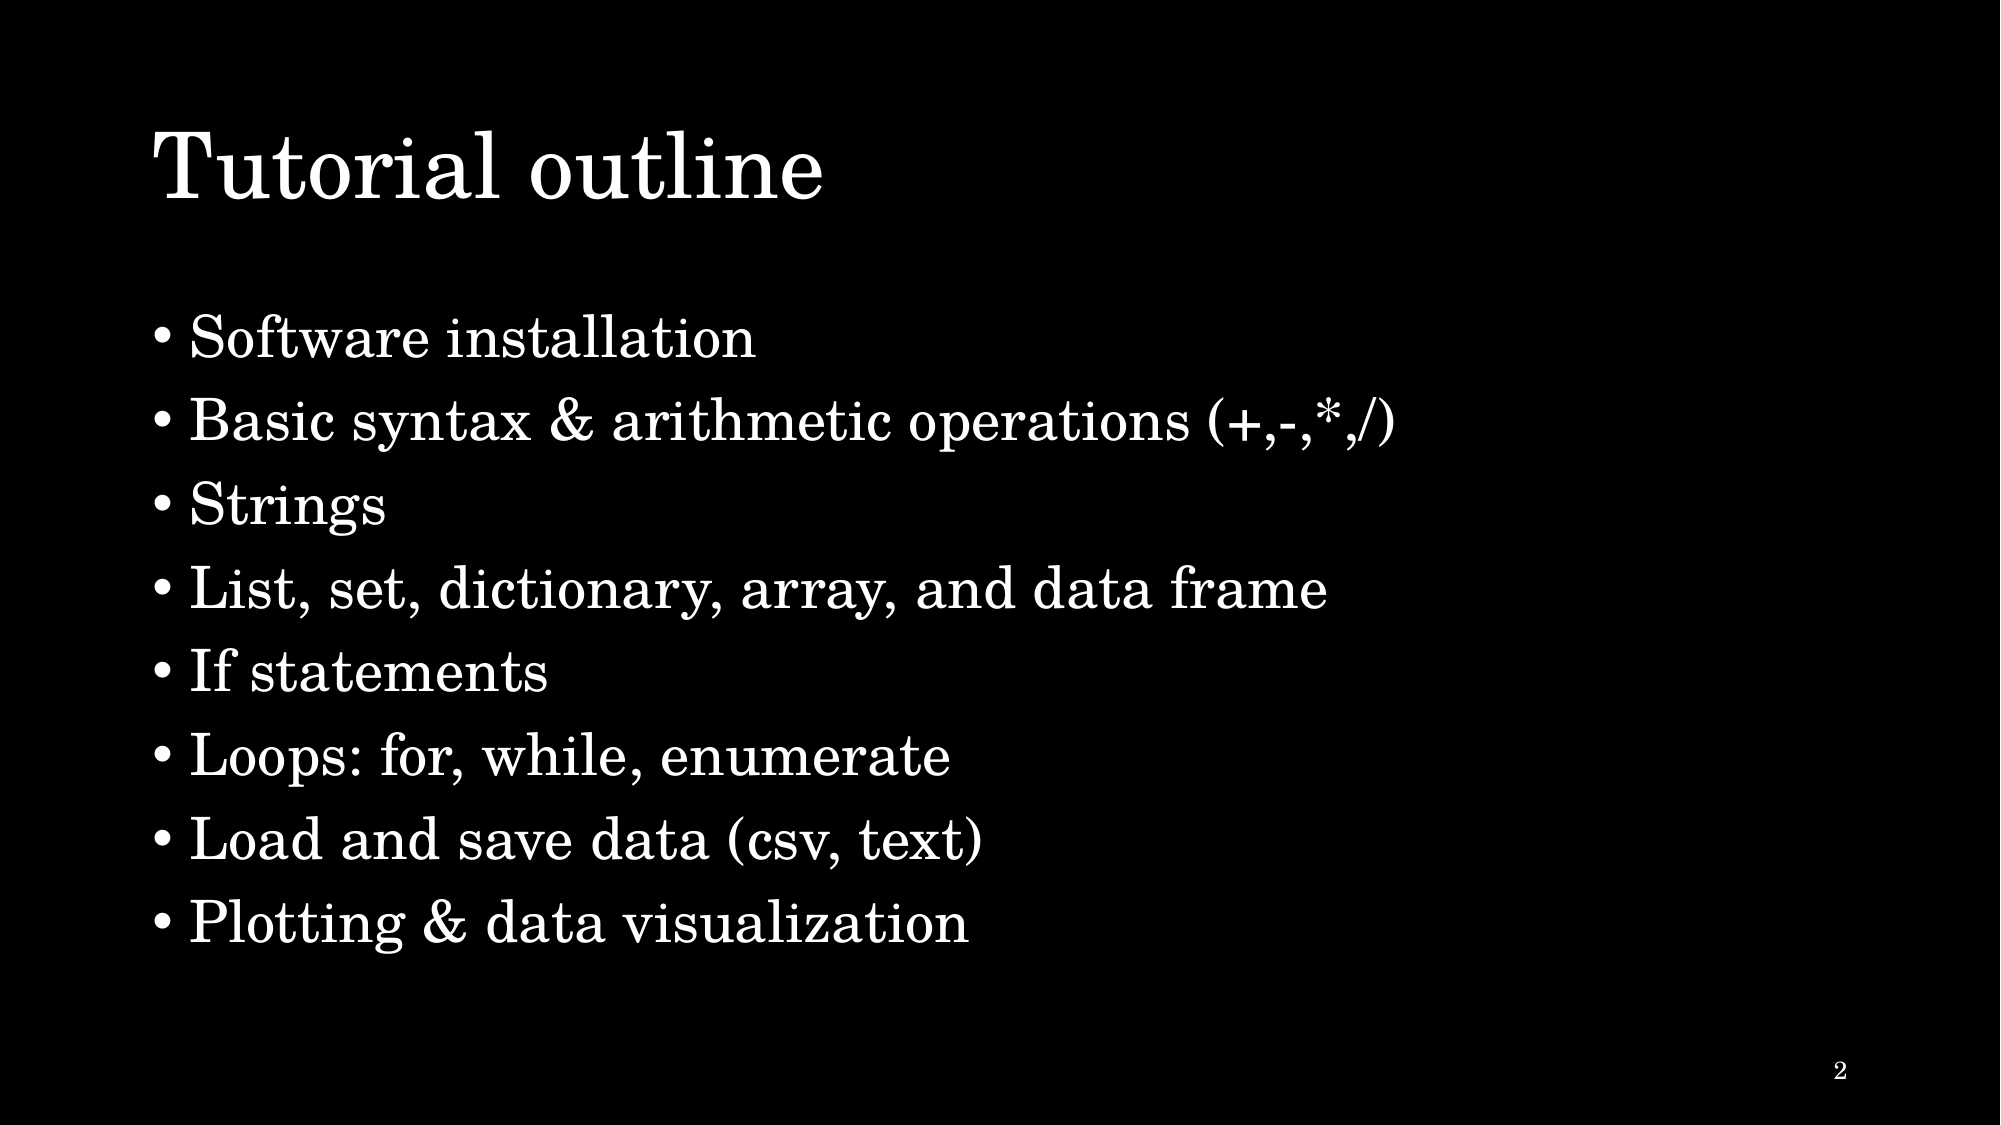

# Tutorial outline
Software installation
Basic syntax & arithmetic operations (+,-,*,/)
Strings
List, set, dictionary, array, and data frame
If statements
Loops: for, while, enumerate
Load and save data (csv, text)
Plotting & data visualization
2